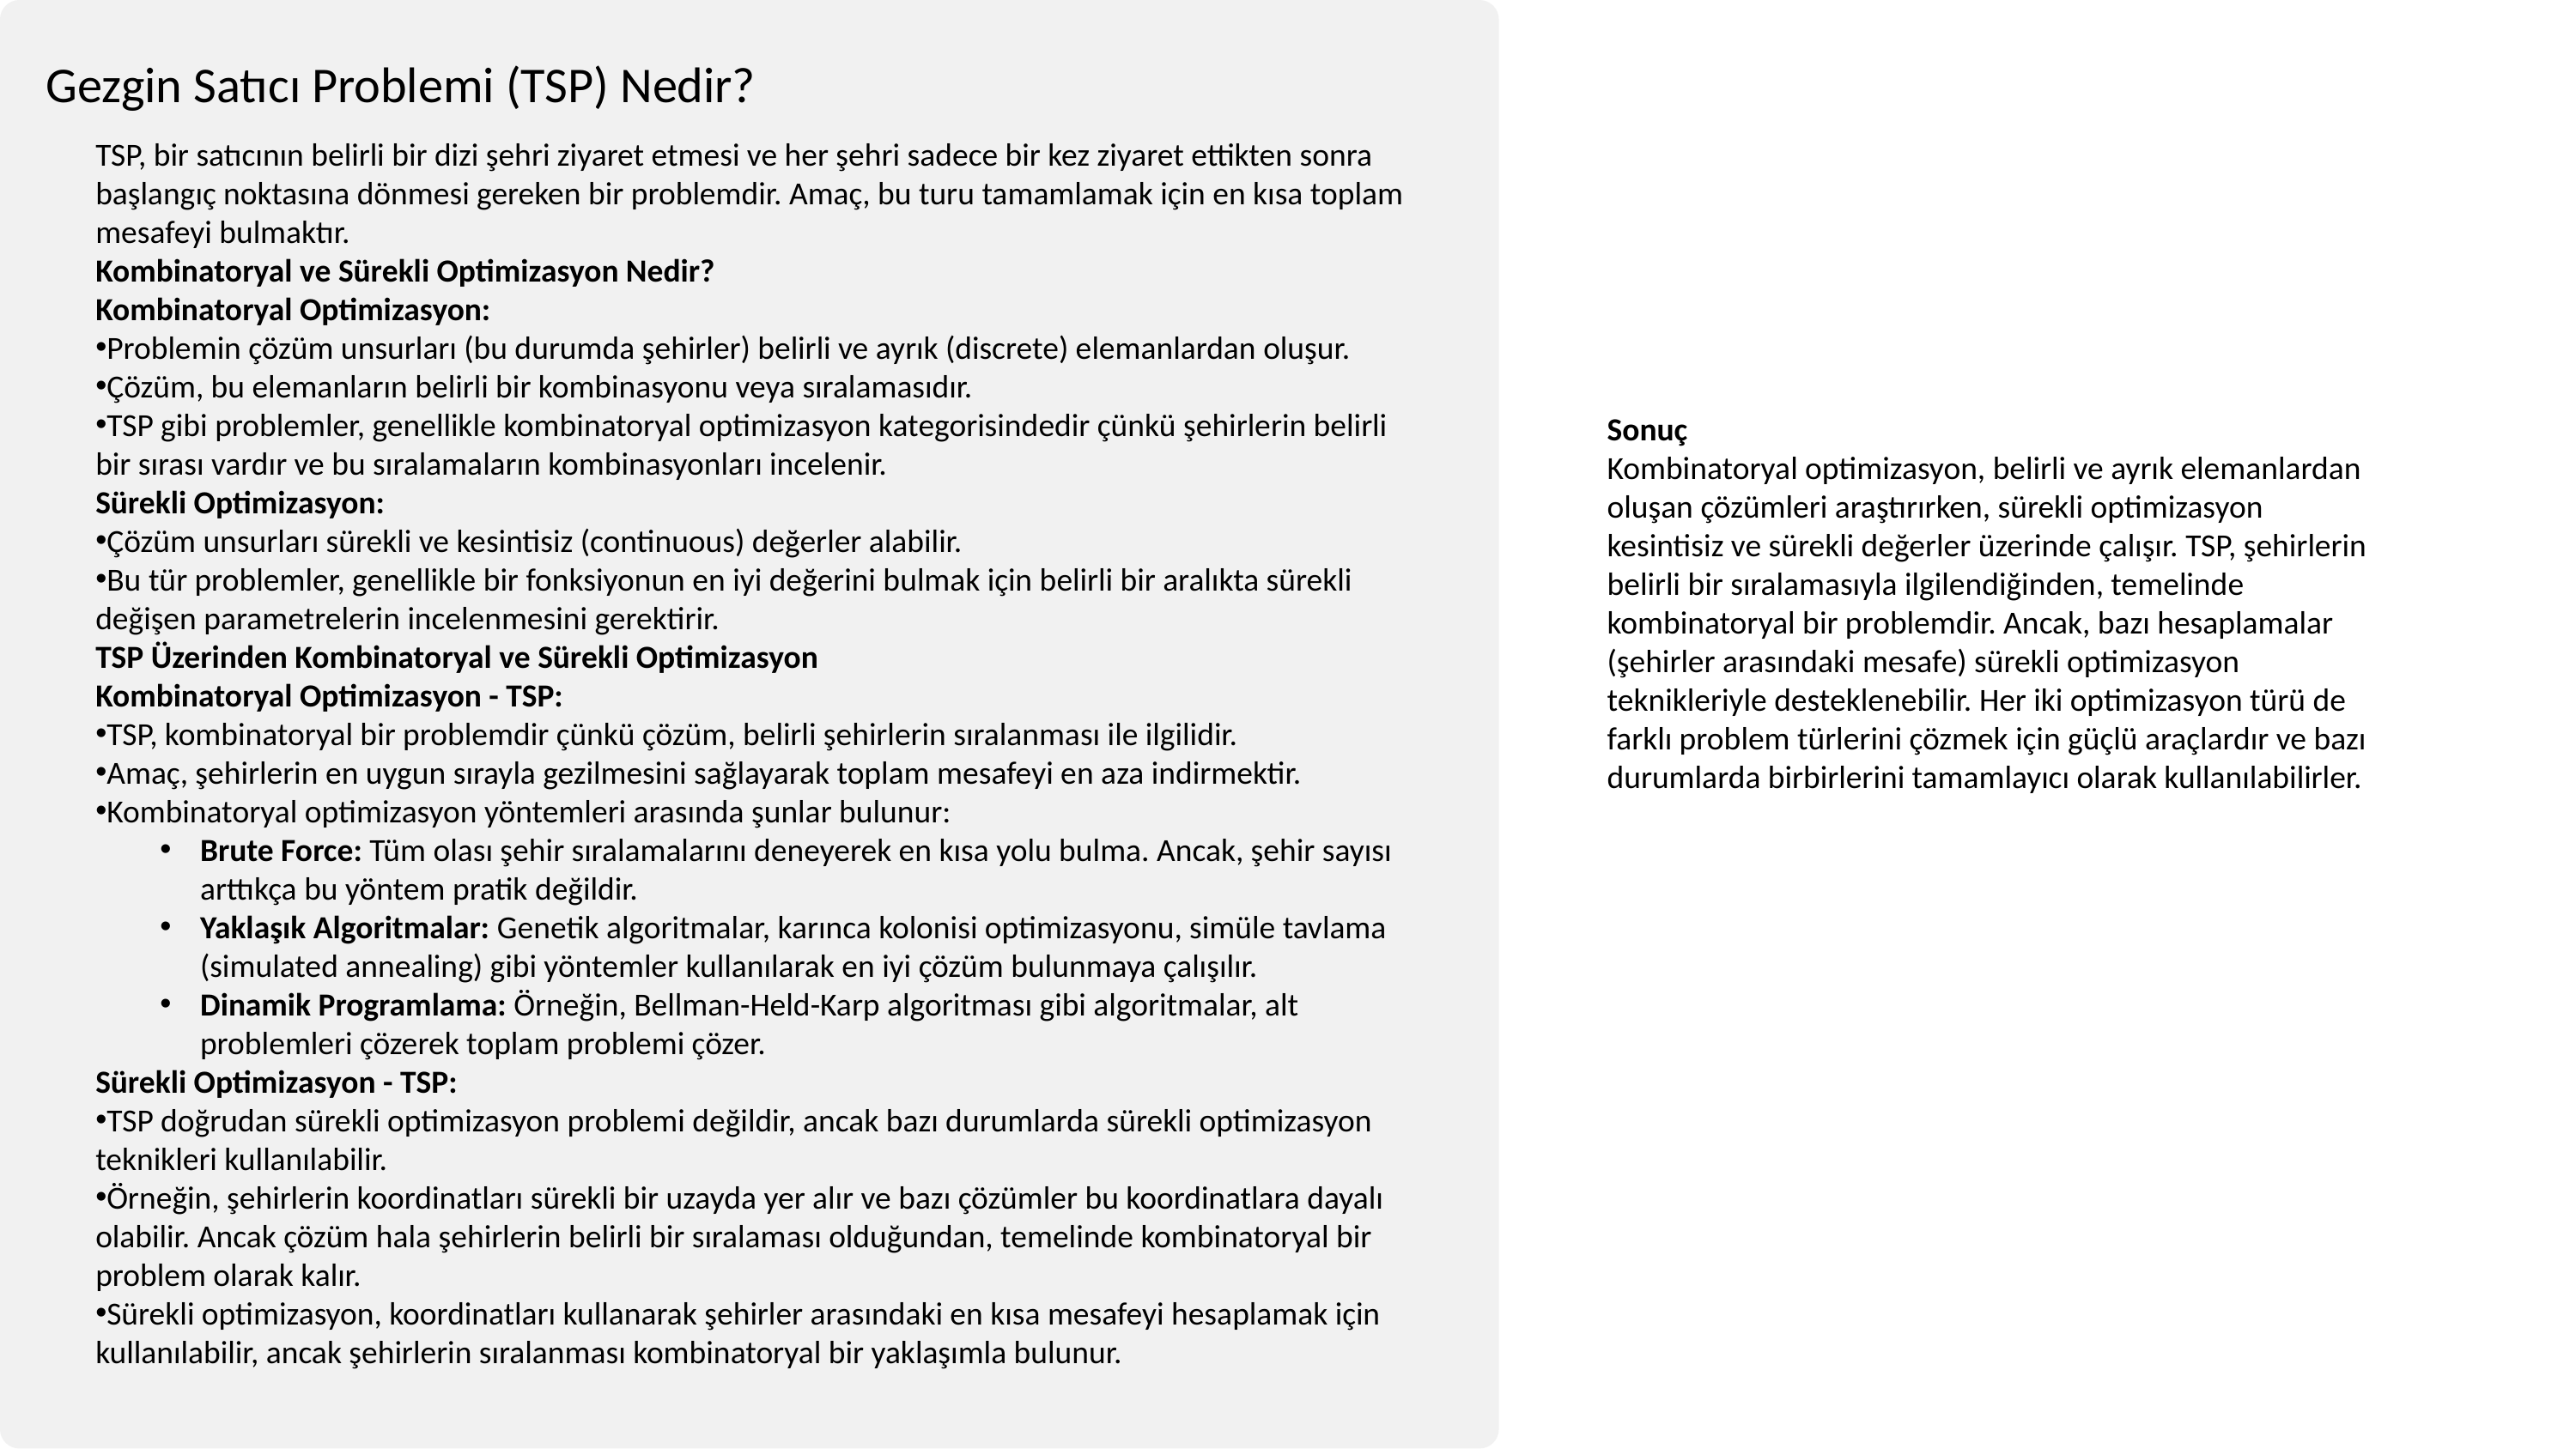

Gezgin Satıcı Problemi (TSP) Nedir?
TSP, bir satıcının belirli bir dizi şehri ziyaret etmesi ve her şehri sadece bir kez ziyaret ettikten sonra başlangıç noktasına dönmesi gereken bir problemdir. Amaç, bu turu tamamlamak için en kısa toplam mesafeyi bulmaktır.
Kombinatoryal ve Sürekli Optimizasyon Nedir?
Kombinatoryal Optimizasyon:
Problemin çözüm unsurları (bu durumda şehirler) belirli ve ayrık (discrete) elemanlardan oluşur.
Çözüm, bu elemanların belirli bir kombinasyonu veya sıralamasıdır.
TSP gibi problemler, genellikle kombinatoryal optimizasyon kategorisindedir çünkü şehirlerin belirli bir sırası vardır ve bu sıralamaların kombinasyonları incelenir.
Sürekli Optimizasyon:
Çözüm unsurları sürekli ve kesintisiz (continuous) değerler alabilir.
Bu tür problemler, genellikle bir fonksiyonun en iyi değerini bulmak için belirli bir aralıkta sürekli değişen parametrelerin incelenmesini gerektirir.
TSP Üzerinden Kombinatoryal ve Sürekli Optimizasyon
Kombinatoryal Optimizasyon - TSP:
TSP, kombinatoryal bir problemdir çünkü çözüm, belirli şehirlerin sıralanması ile ilgilidir.
Amaç, şehirlerin en uygun sırayla gezilmesini sağlayarak toplam mesafeyi en aza indirmektir.
Kombinatoryal optimizasyon yöntemleri arasında şunlar bulunur:
Brute Force: Tüm olası şehir sıralamalarını deneyerek en kısa yolu bulma. Ancak, şehir sayısı arttıkça bu yöntem pratik değildir.
Yaklaşık Algoritmalar: Genetik algoritmalar, karınca kolonisi optimizasyonu, simüle tavlama (simulated annealing) gibi yöntemler kullanılarak en iyi çözüm bulunmaya çalışılır.
Dinamik Programlama: Örneğin, Bellman-Held-Karp algoritması gibi algoritmalar, alt problemleri çözerek toplam problemi çözer.
Sürekli Optimizasyon - TSP:
TSP doğrudan sürekli optimizasyon problemi değildir, ancak bazı durumlarda sürekli optimizasyon teknikleri kullanılabilir.
Örneğin, şehirlerin koordinatları sürekli bir uzayda yer alır ve bazı çözümler bu koordinatlara dayalı olabilir. Ancak çözüm hala şehirlerin belirli bir sıralaması olduğundan, temelinde kombinatoryal bir problem olarak kalır.
Sürekli optimizasyon, koordinatları kullanarak şehirler arasındaki en kısa mesafeyi hesaplamak için kullanılabilir, ancak şehirlerin sıralanması kombinatoryal bir yaklaşımla bulunur.
Sonuç
Kombinatoryal optimizasyon, belirli ve ayrık elemanlardan oluşan çözümleri araştırırken, sürekli optimizasyon kesintisiz ve sürekli değerler üzerinde çalışır. TSP, şehirlerin belirli bir sıralamasıyla ilgilendiğinden, temelinde kombinatoryal bir problemdir. Ancak, bazı hesaplamalar (şehirler arasındaki mesafe) sürekli optimizasyon teknikleriyle desteklenebilir. Her iki optimizasyon türü de farklı problem türlerini çözmek için güçlü araçlardır ve bazı durumlarda birbirlerini tamamlayıcı olarak kullanılabilirler.